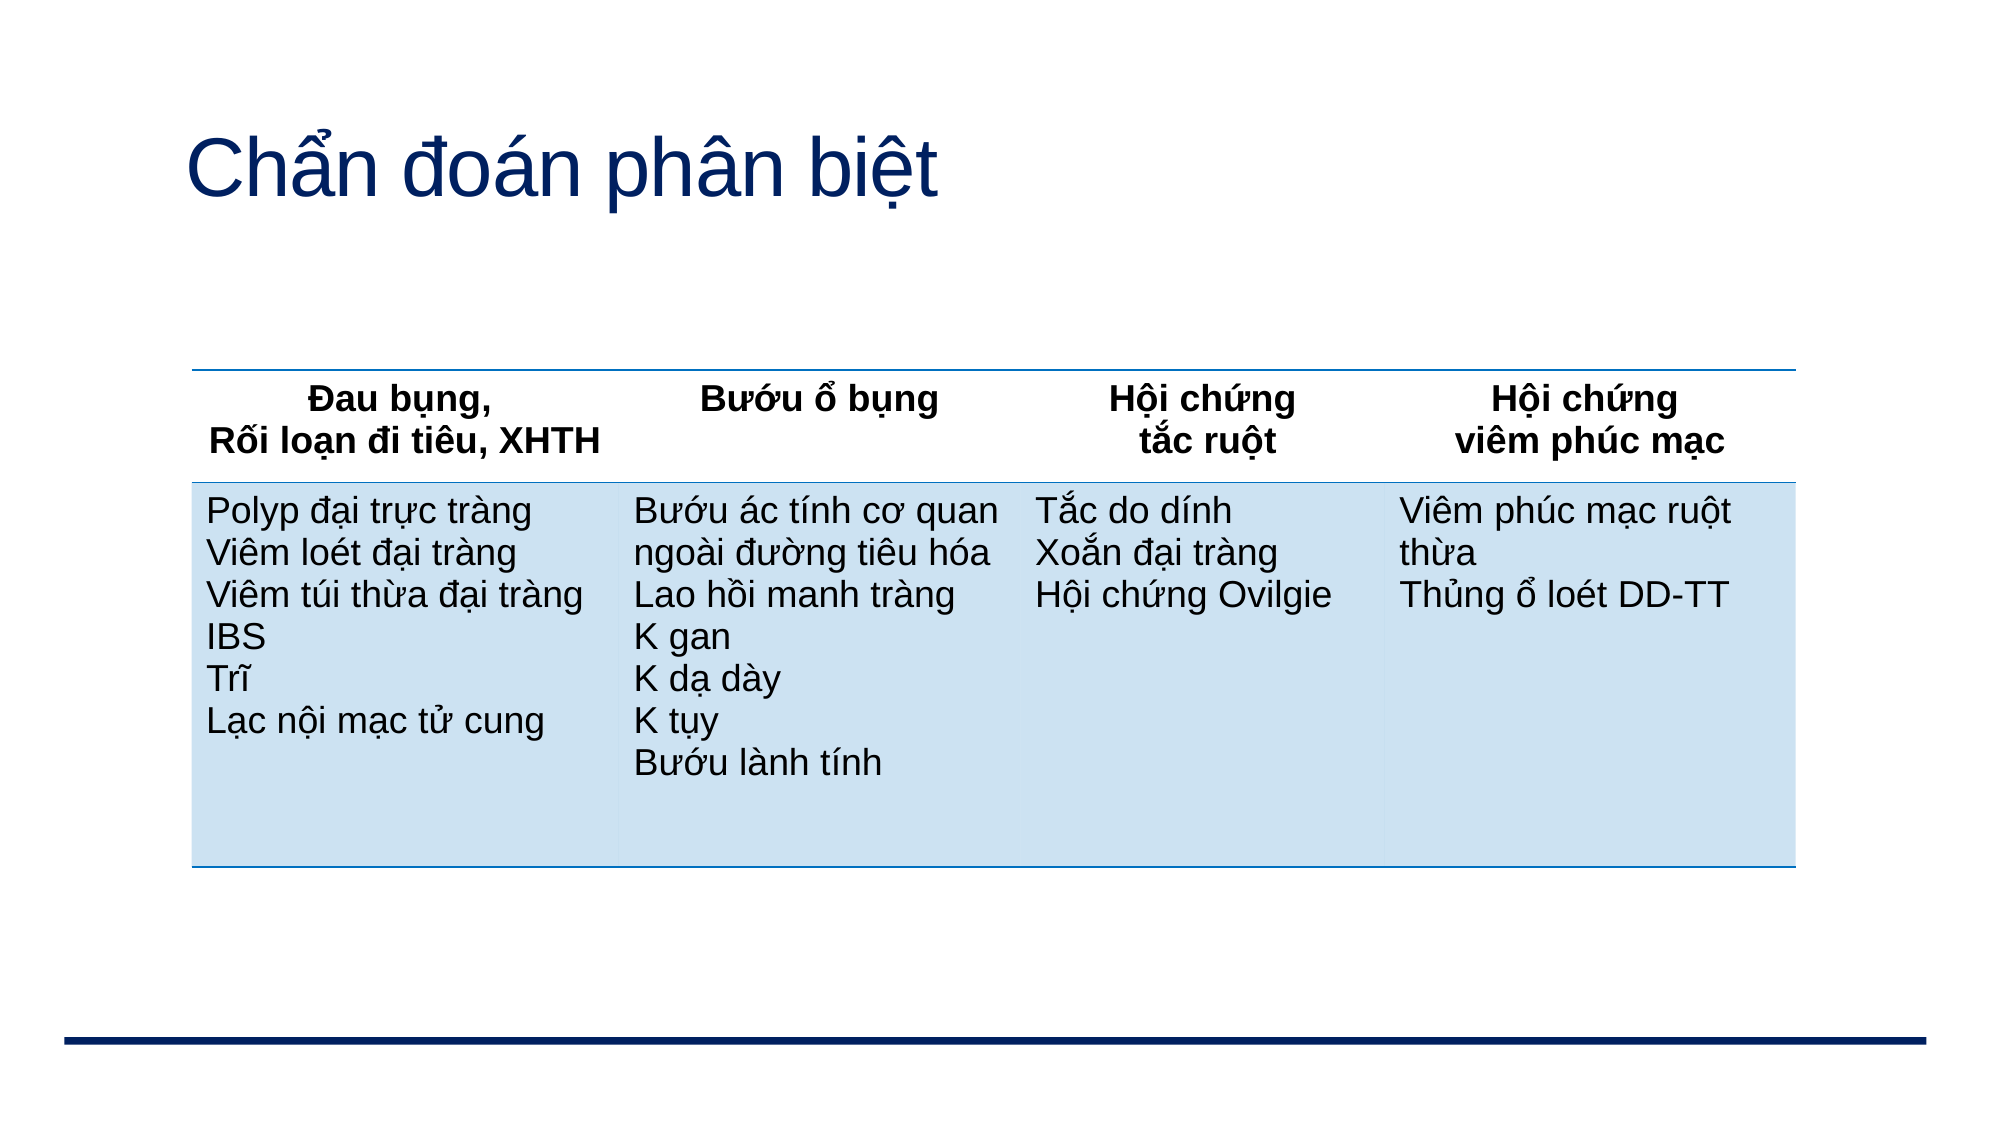

# Chẩn đoán phân biệt
| Đau bụng, Rối loạn đi tiêu, XHTH | Bướu ổ bụng | Hội chứng tắc ruột | Hội chứng viêm phúc mạc |
| --- | --- | --- | --- |
| Polyp đại trực tràng Viêm loét đại tràng Viêm túi thừa đại tràng IBS Trĩ Lạc nội mạc tử cung | Bướu ác tính cơ quan ngoài đường tiêu hóa Lao hồi manh tràng K gan K dạ dày K tụy Bướu lành tính | Tắc do dính Xoắn đại tràng Hội chứng Ovilgie | Viêm phúc mạc ruột thừa Thủng ổ loét DD-TT |
15/10/2022
TIÊU ĐỀ BẢN TRÌNH BÀY
28